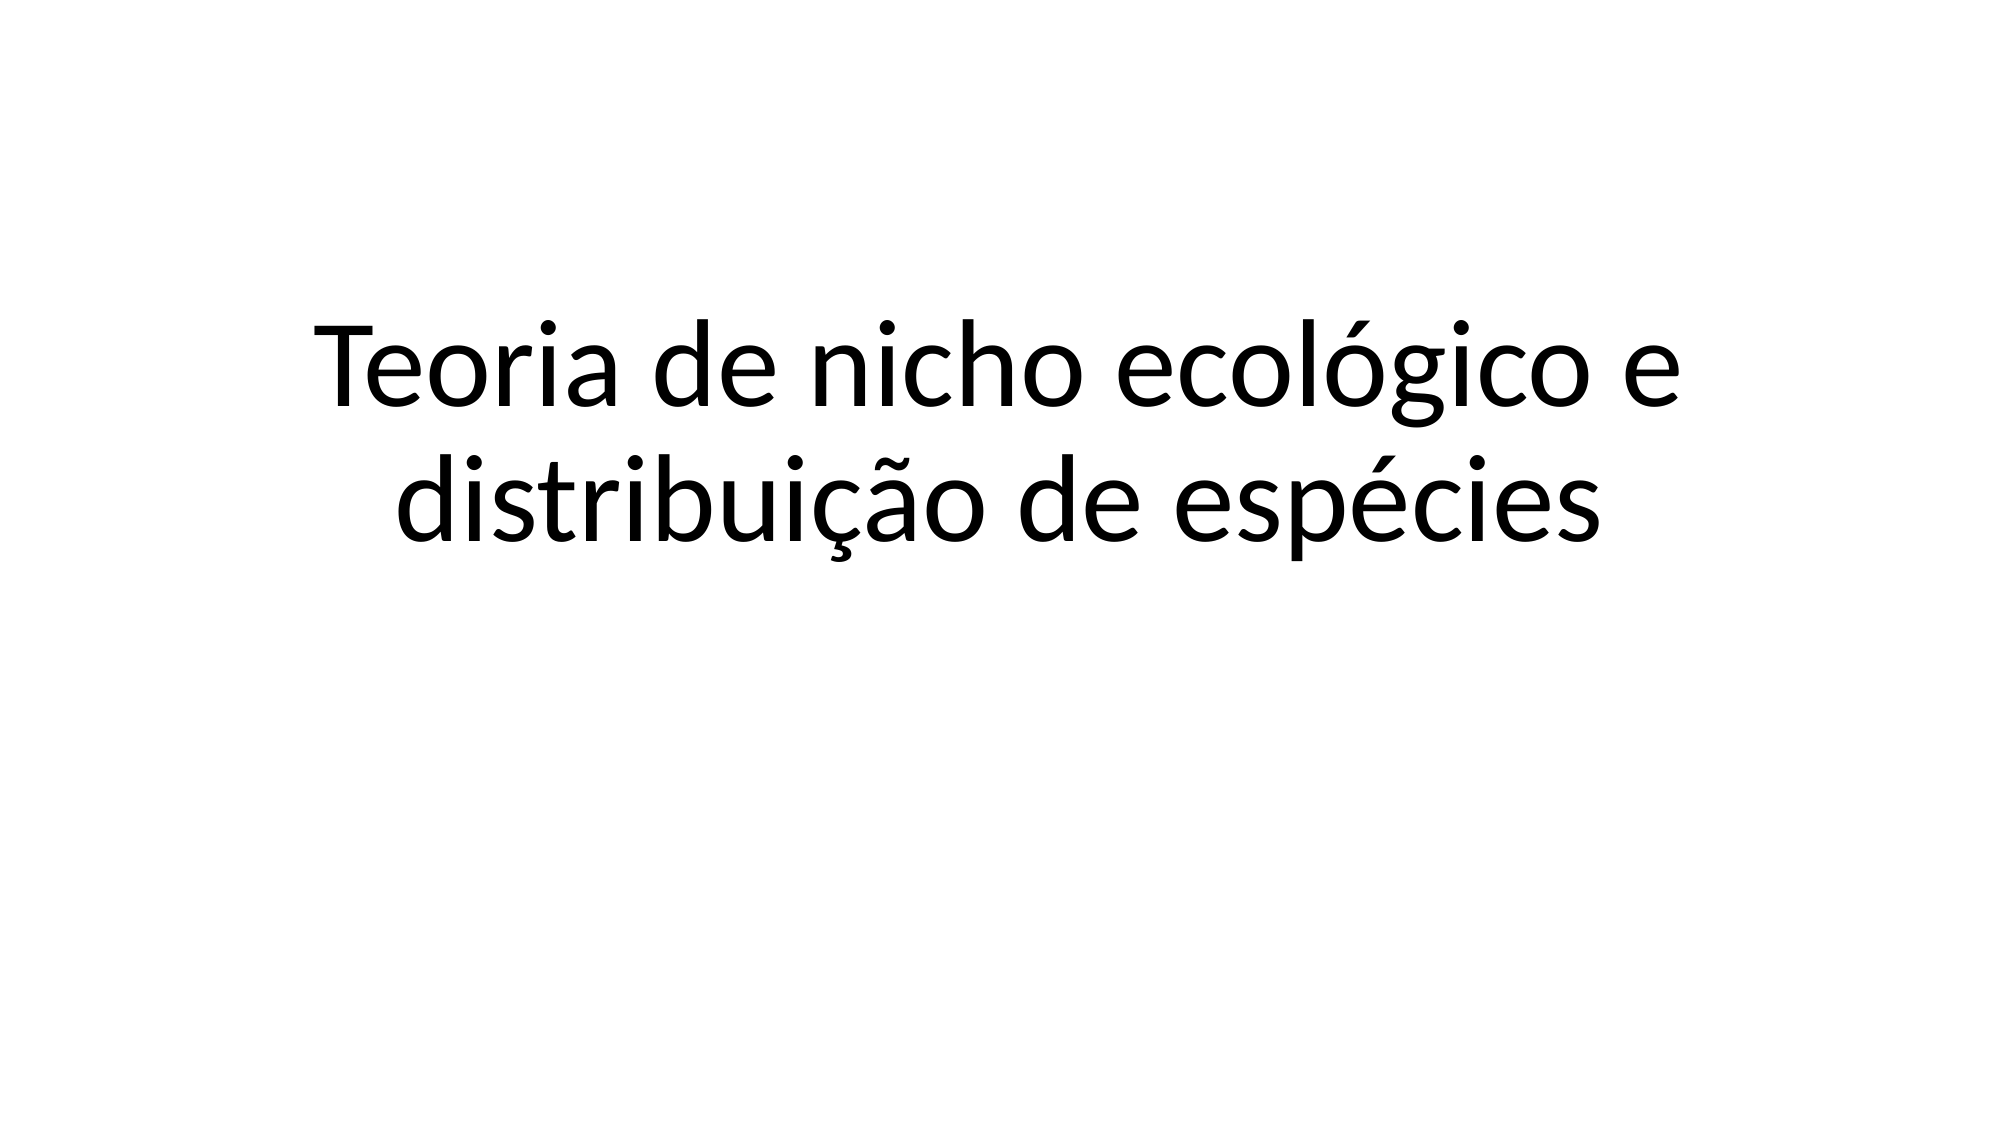

# Teoria de nicho ecológico e distribuição de espécies